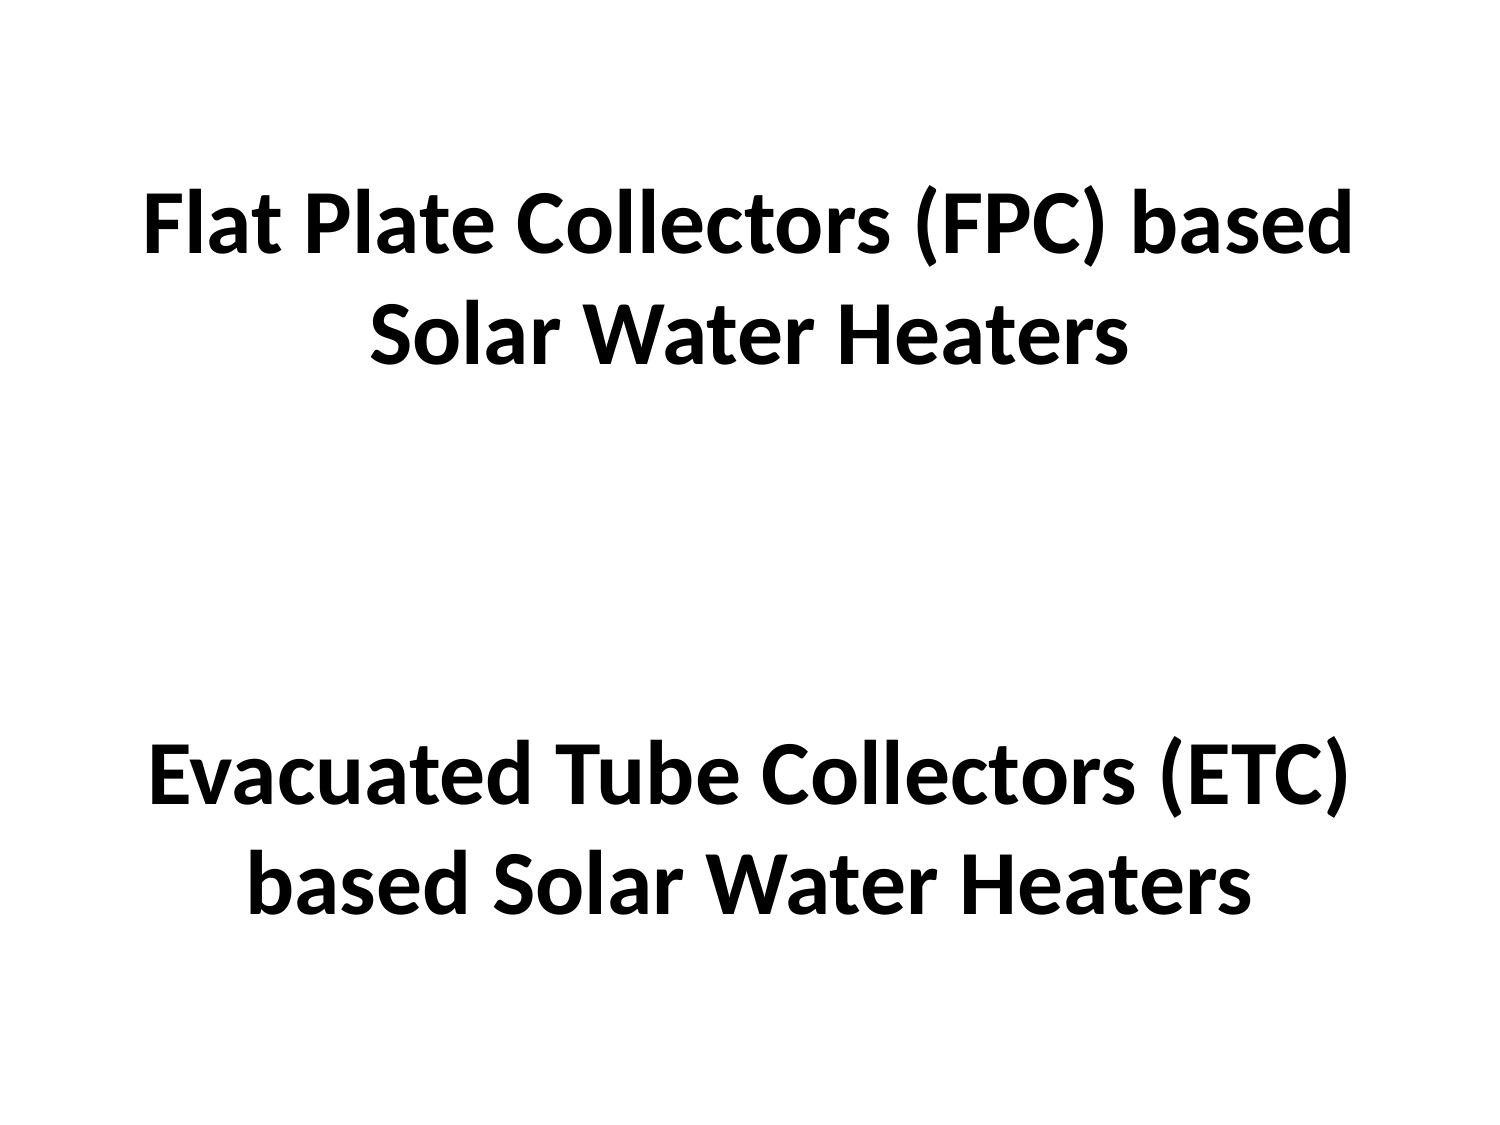

# Flat Plate Collectors (FPC) based Solar Water Heaters Evacuated Tube Collectors (ETC) based Solar Water Heaters